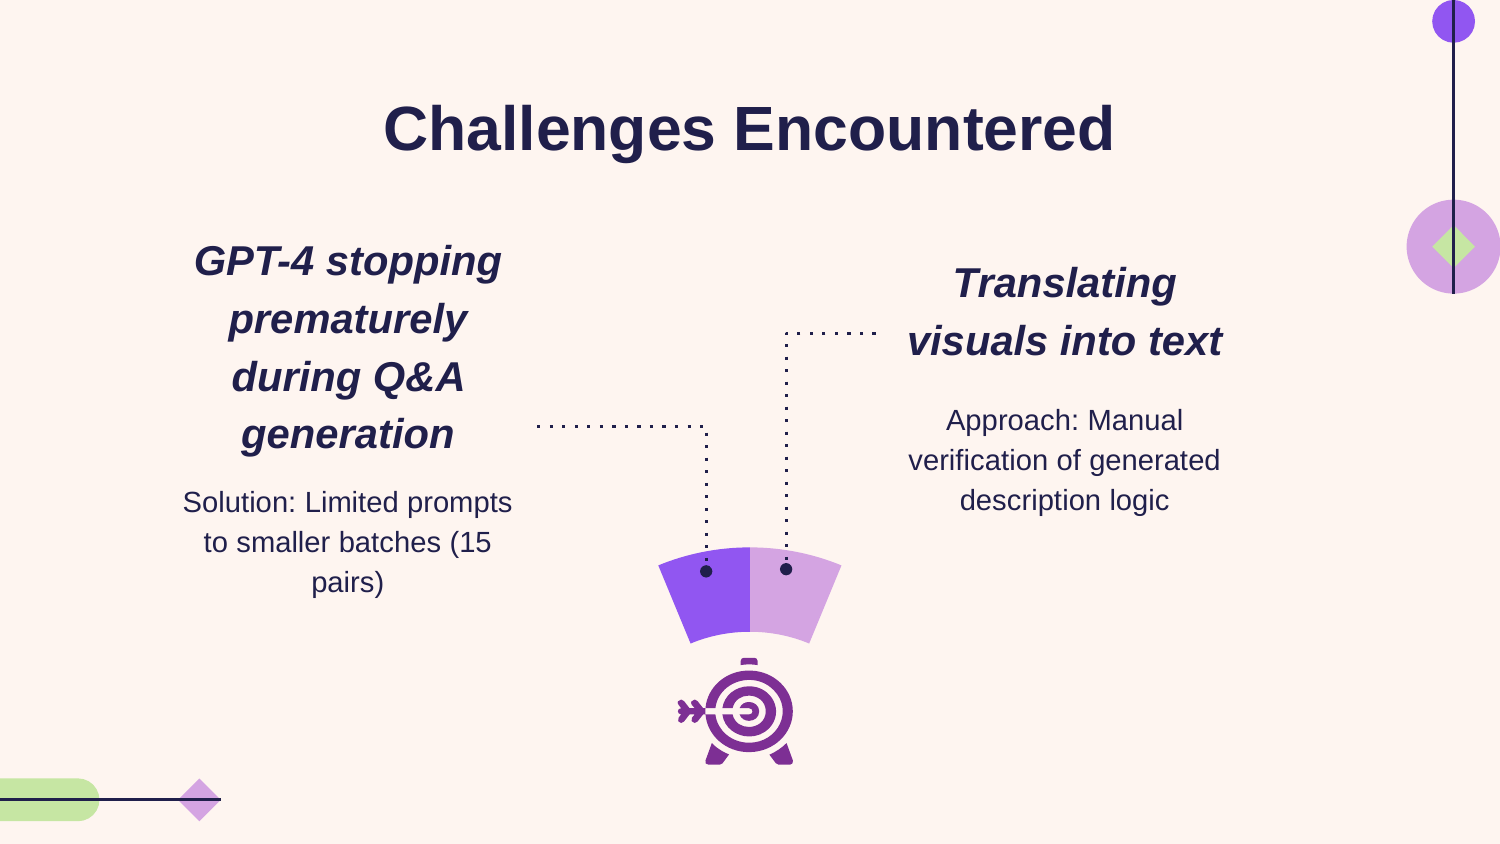

# Challenges Encountered
Translating visuals into text
GPT-4 stopping prematurely during Q&A generation
Approach: Manual verification of generated description logic
Solution: Limited prompts to smaller batches (15 pairs)